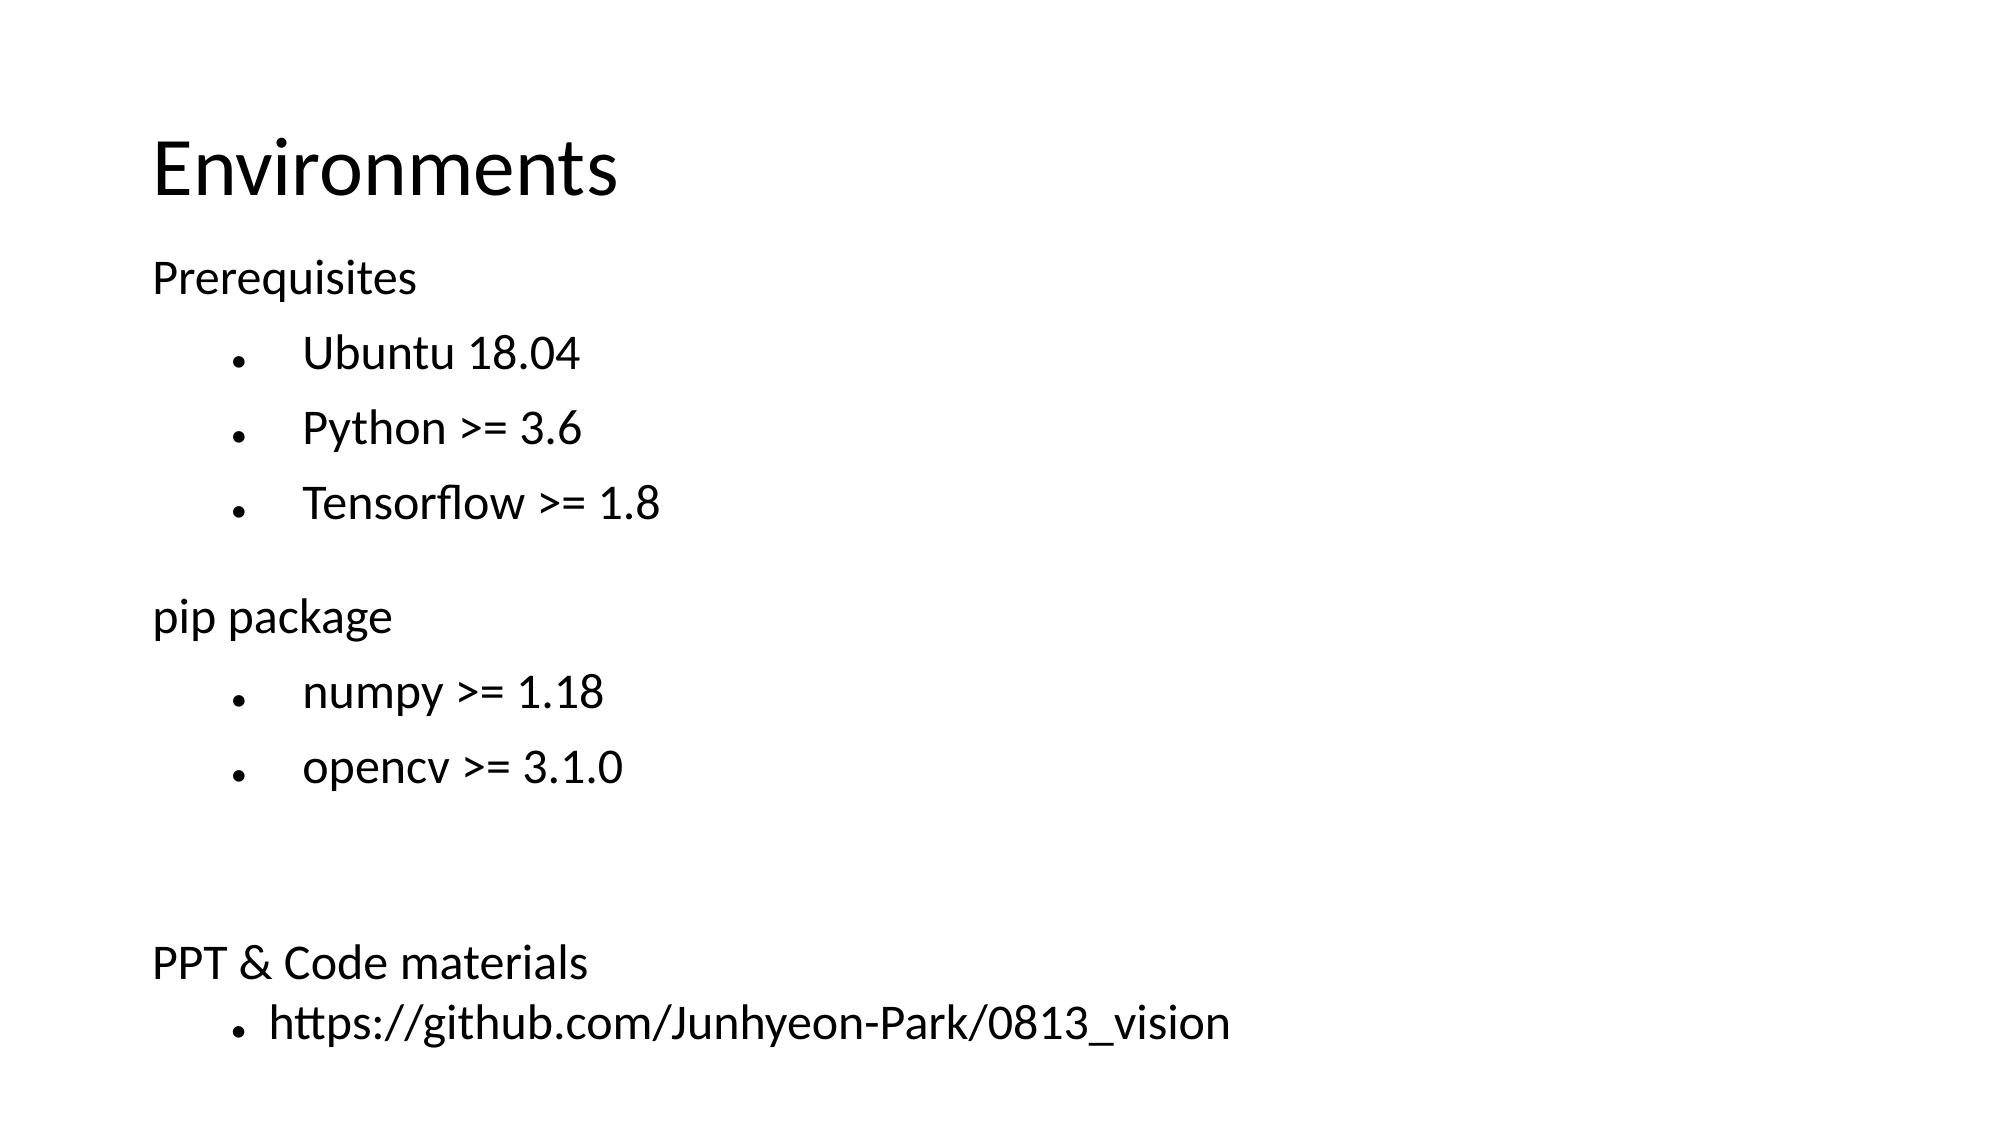

# Environments
Prerequisites
       ●	Ubuntu 18.04
       ●	Python >= 3.6
       ●	Tensorflow >= 1.8

pip package
       ●	numpy >= 1.18
       ●	opencv >= 3.1.0

PPT & Code materials
       ●  https://github.com/Junhyeon-Park/0813_vision